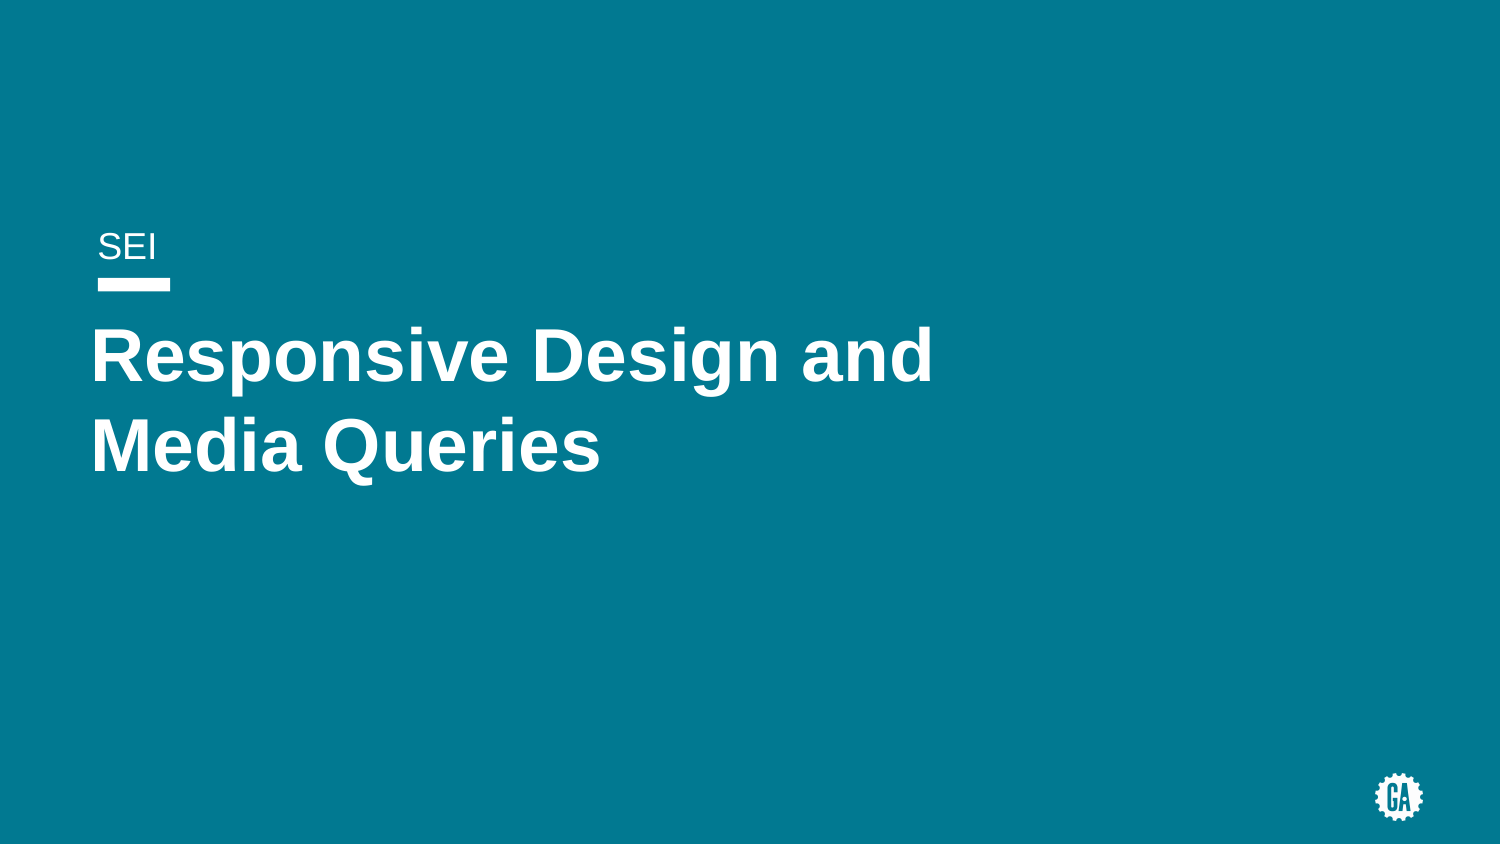

SEI
# Responsive Design and
Media Queries